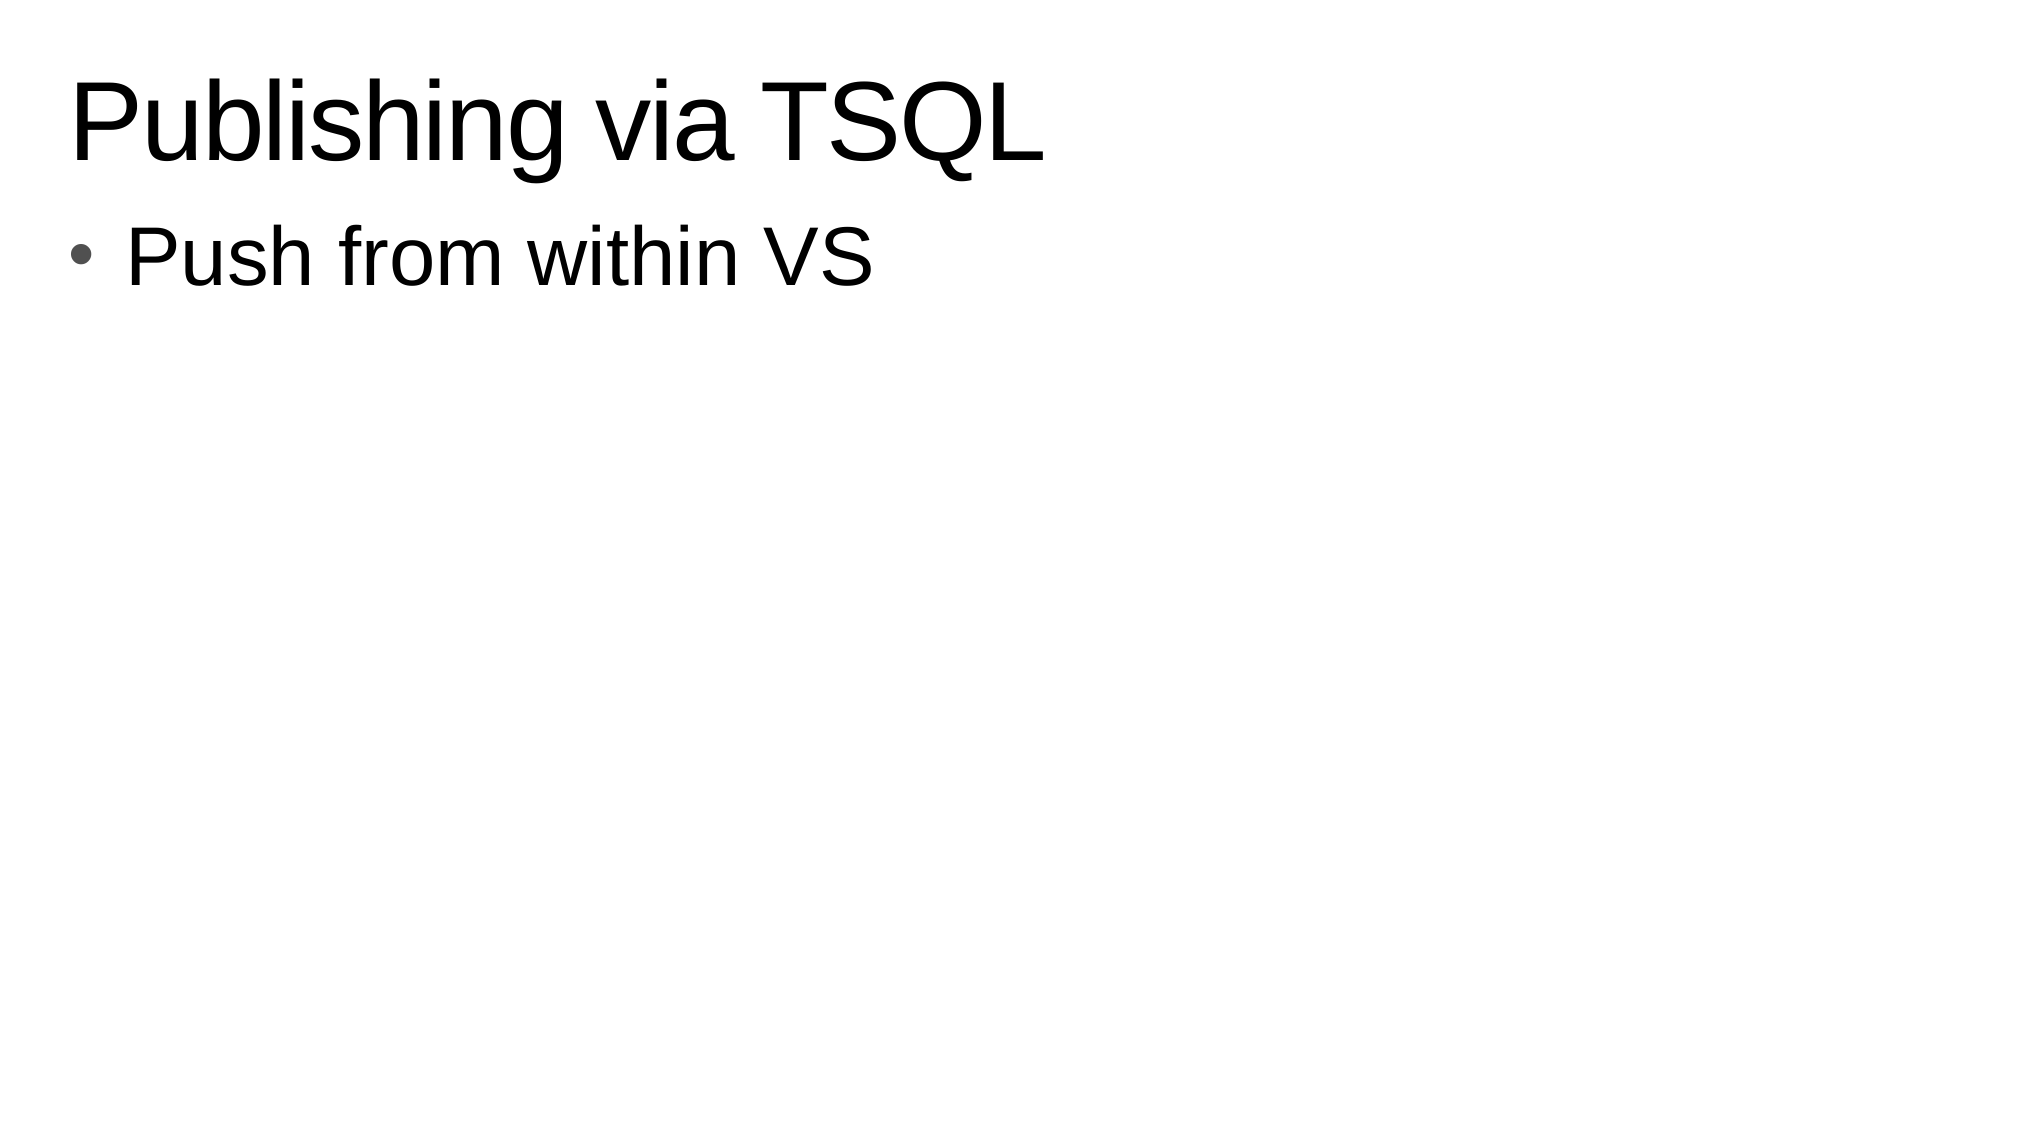

# Publishing via TSQL
Push from within VS